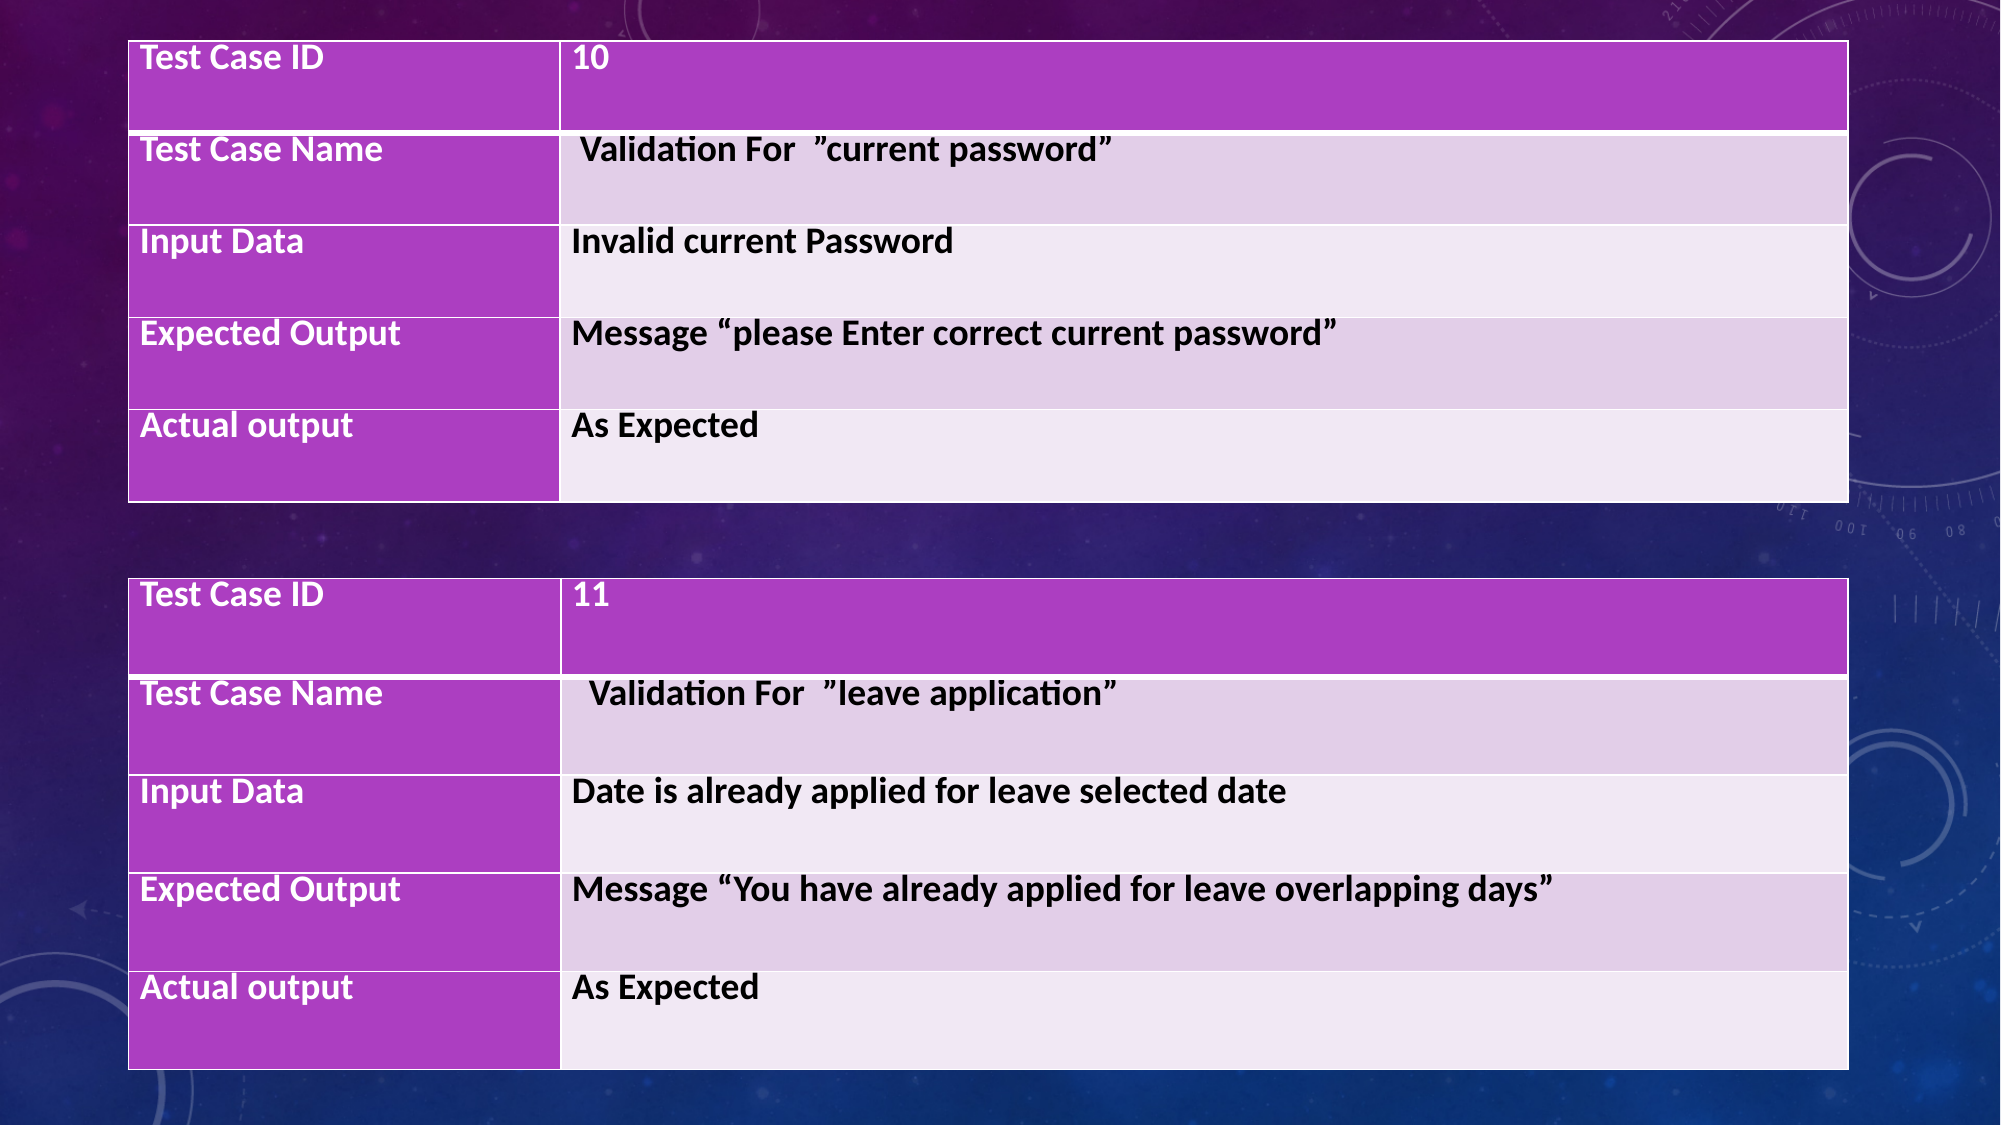

| Test Case ID | 10 |
| --- | --- |
| Test Case Name | Validation For ”current password” |
| Input Data | Invalid current Password |
| Expected Output | Message “please Enter correct current password” |
| Actual output | As Expected |
| Test Case ID | 11 |
| --- | --- |
| Test Case Name | Validation For ”leave application” |
| Input Data | Date is already applied for leave selected date |
| Expected Output | Message “You have already applied for leave overlapping days” |
| Actual output | As Expected |